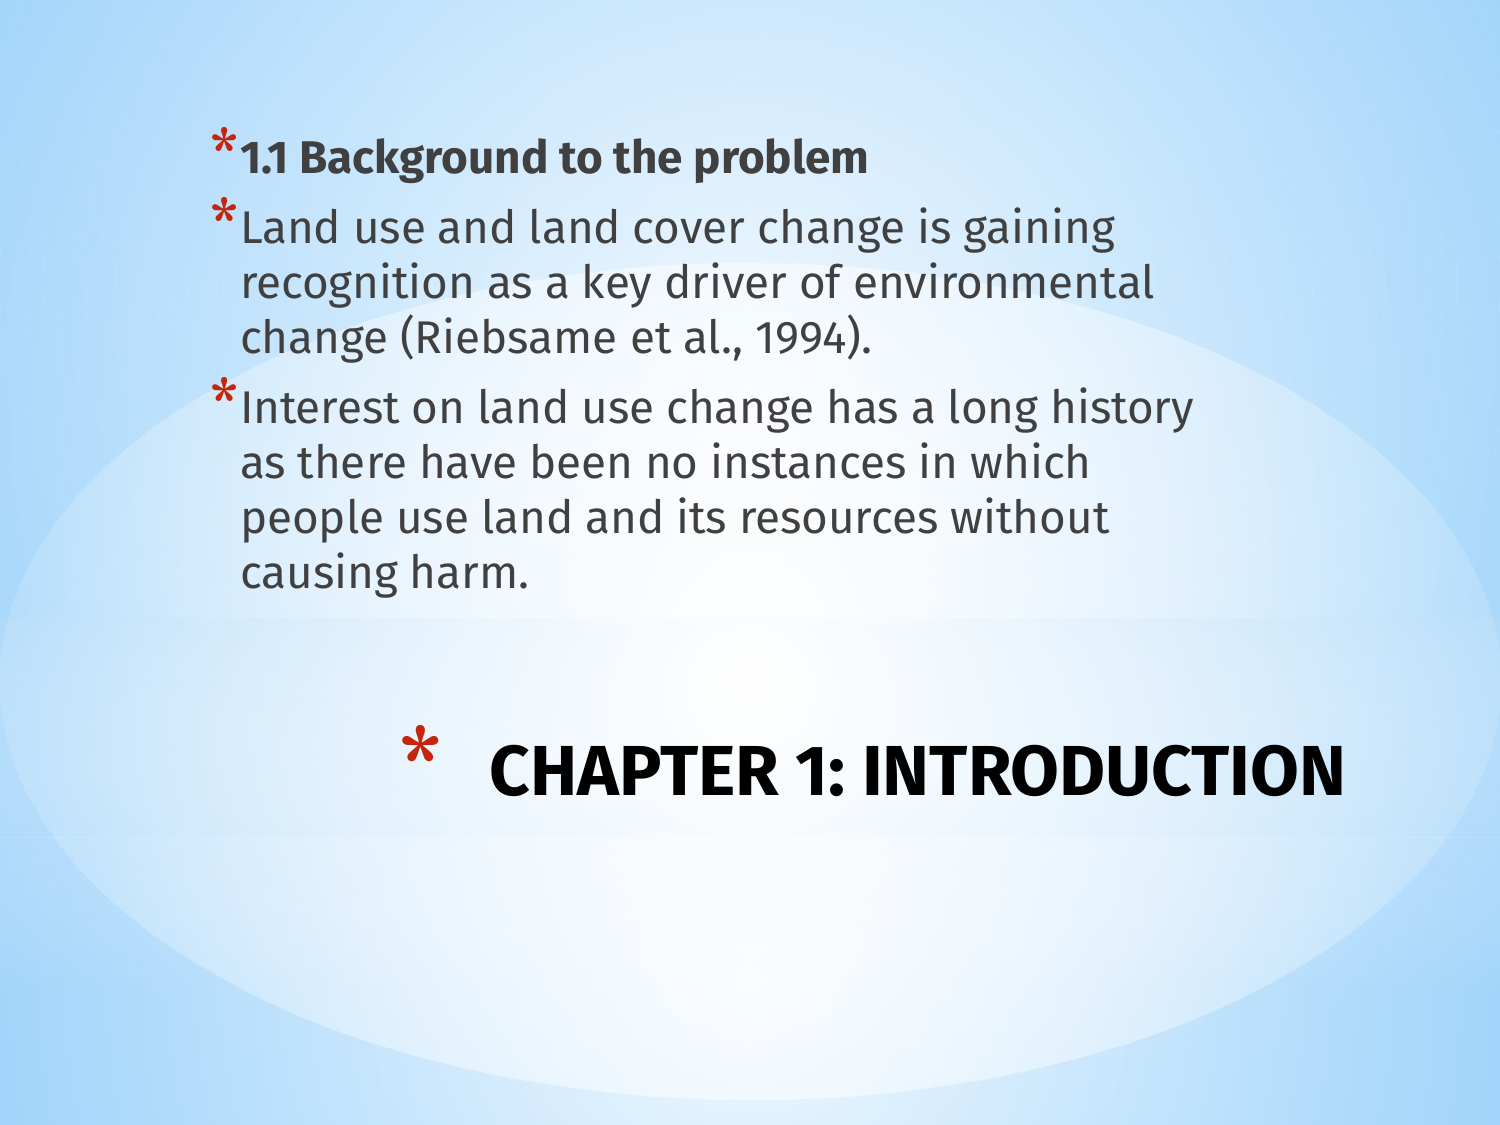

1.1 Background to the problem
Land use and land cover change is gaining recognition as a key driver of environmental change (Riebsame et al., 1994).
Interest on land use change has a long history as there have been no instances in which people use land and its resources without causing harm.
# CHAPTER 1: INTRODUCTION